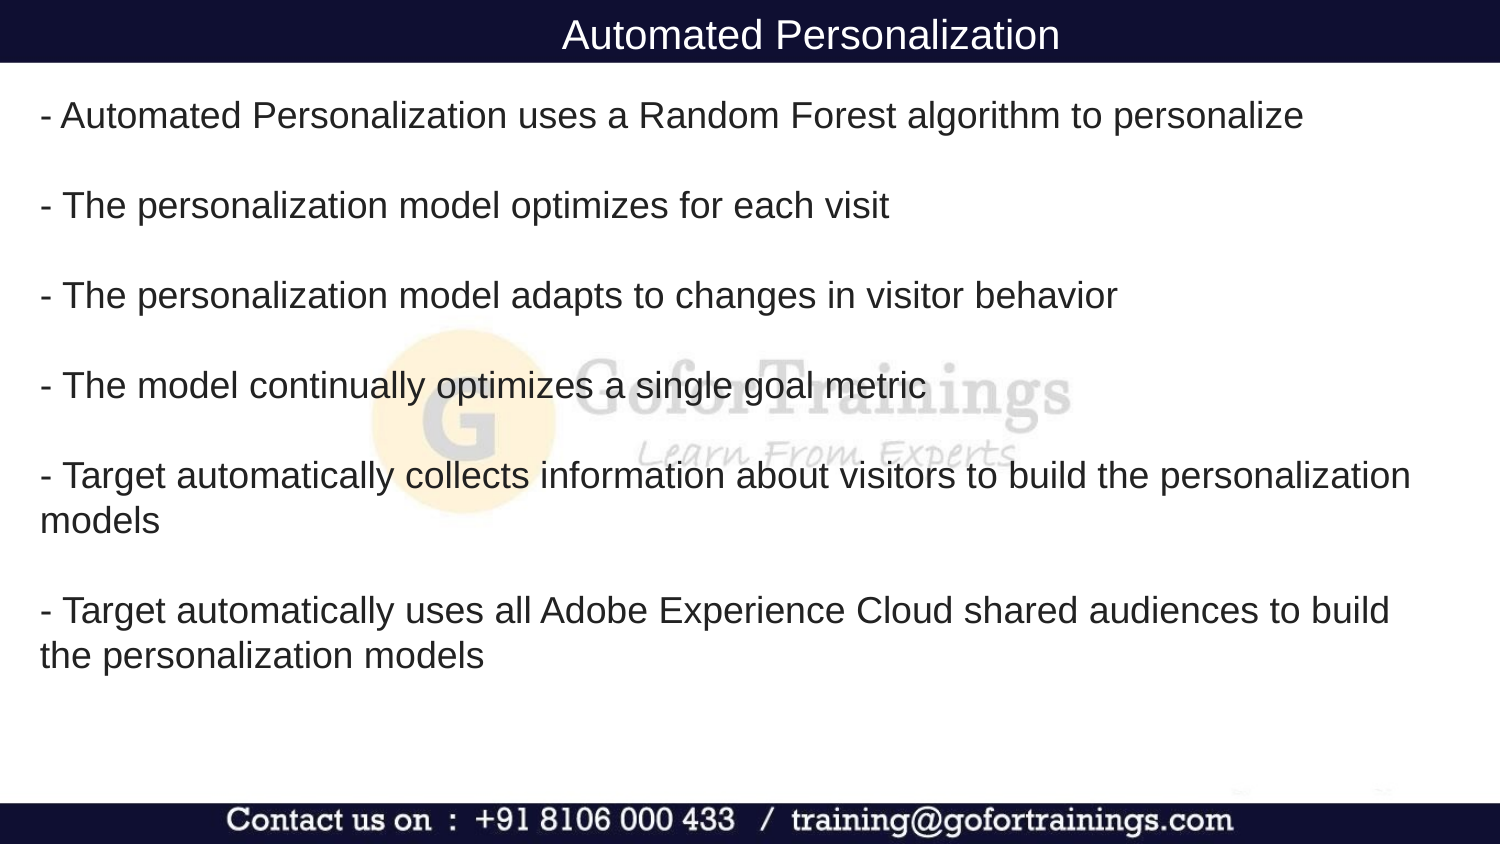

Automated Personalization
- Automated Personalization uses a Random Forest algorithm to personalize

- The personalization model optimizes for each visit

- The personalization model adapts to changes in visitor behavior

- The model continually optimizes a single goal metric

- Target automatically collects information about visitors to build the personalization models

- Target automatically uses all Adobe Experience Cloud shared audiences to build the personalization models